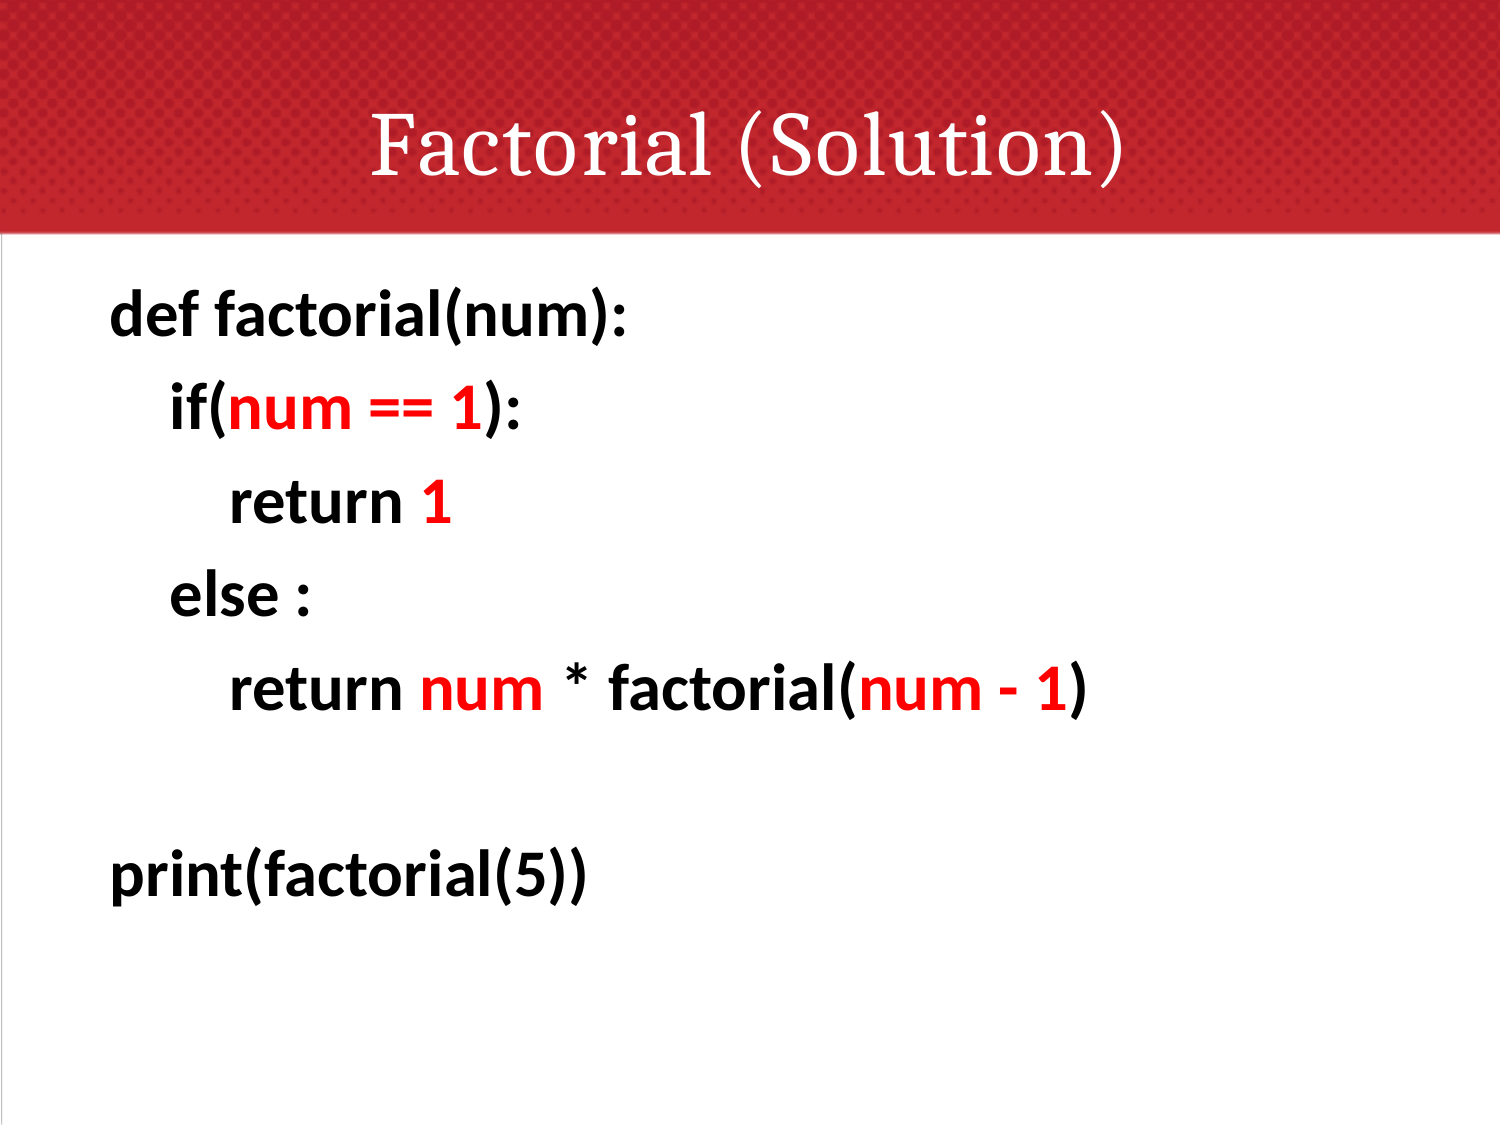

# Factorial (Solution)
def factorial(num):
    if(num == 1):
        return 1
    else :
        return num * factorial(num - 1)

print(factorial(5))